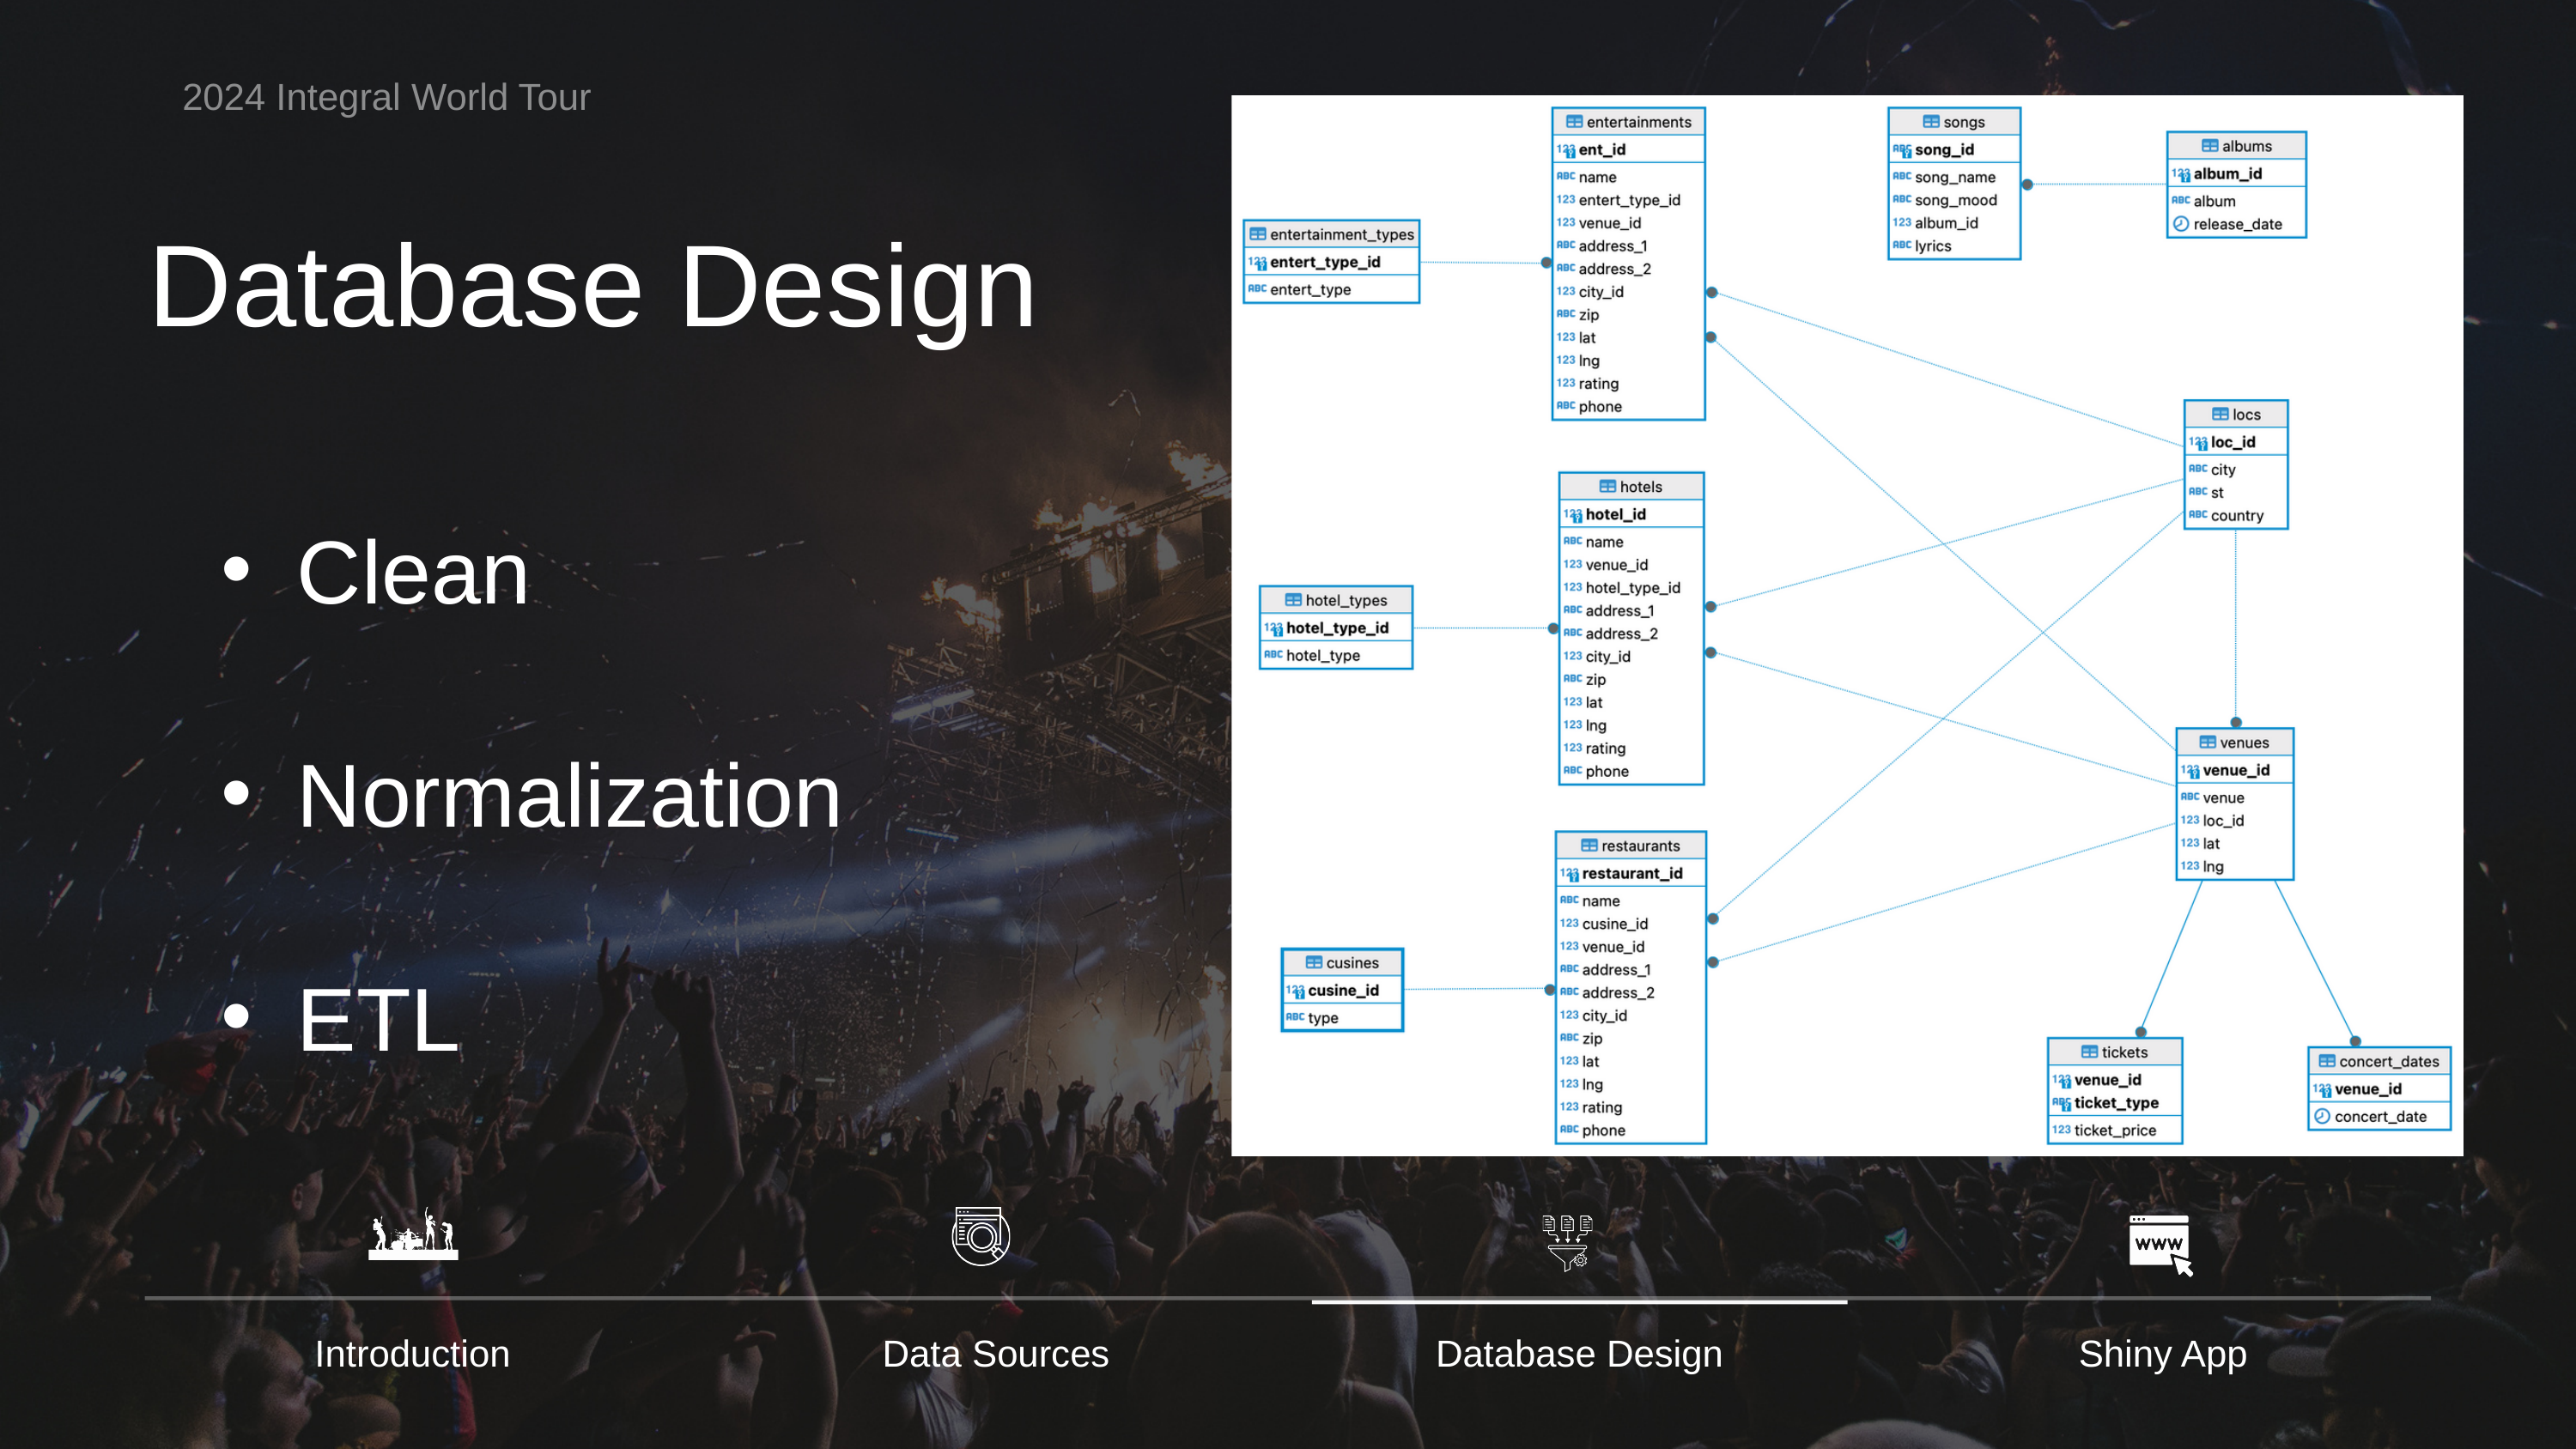

2024 Integral World Tour

Database Design
Clean
Normalization
ETL

Introduction
Data Sources
Database Design
Shiny App